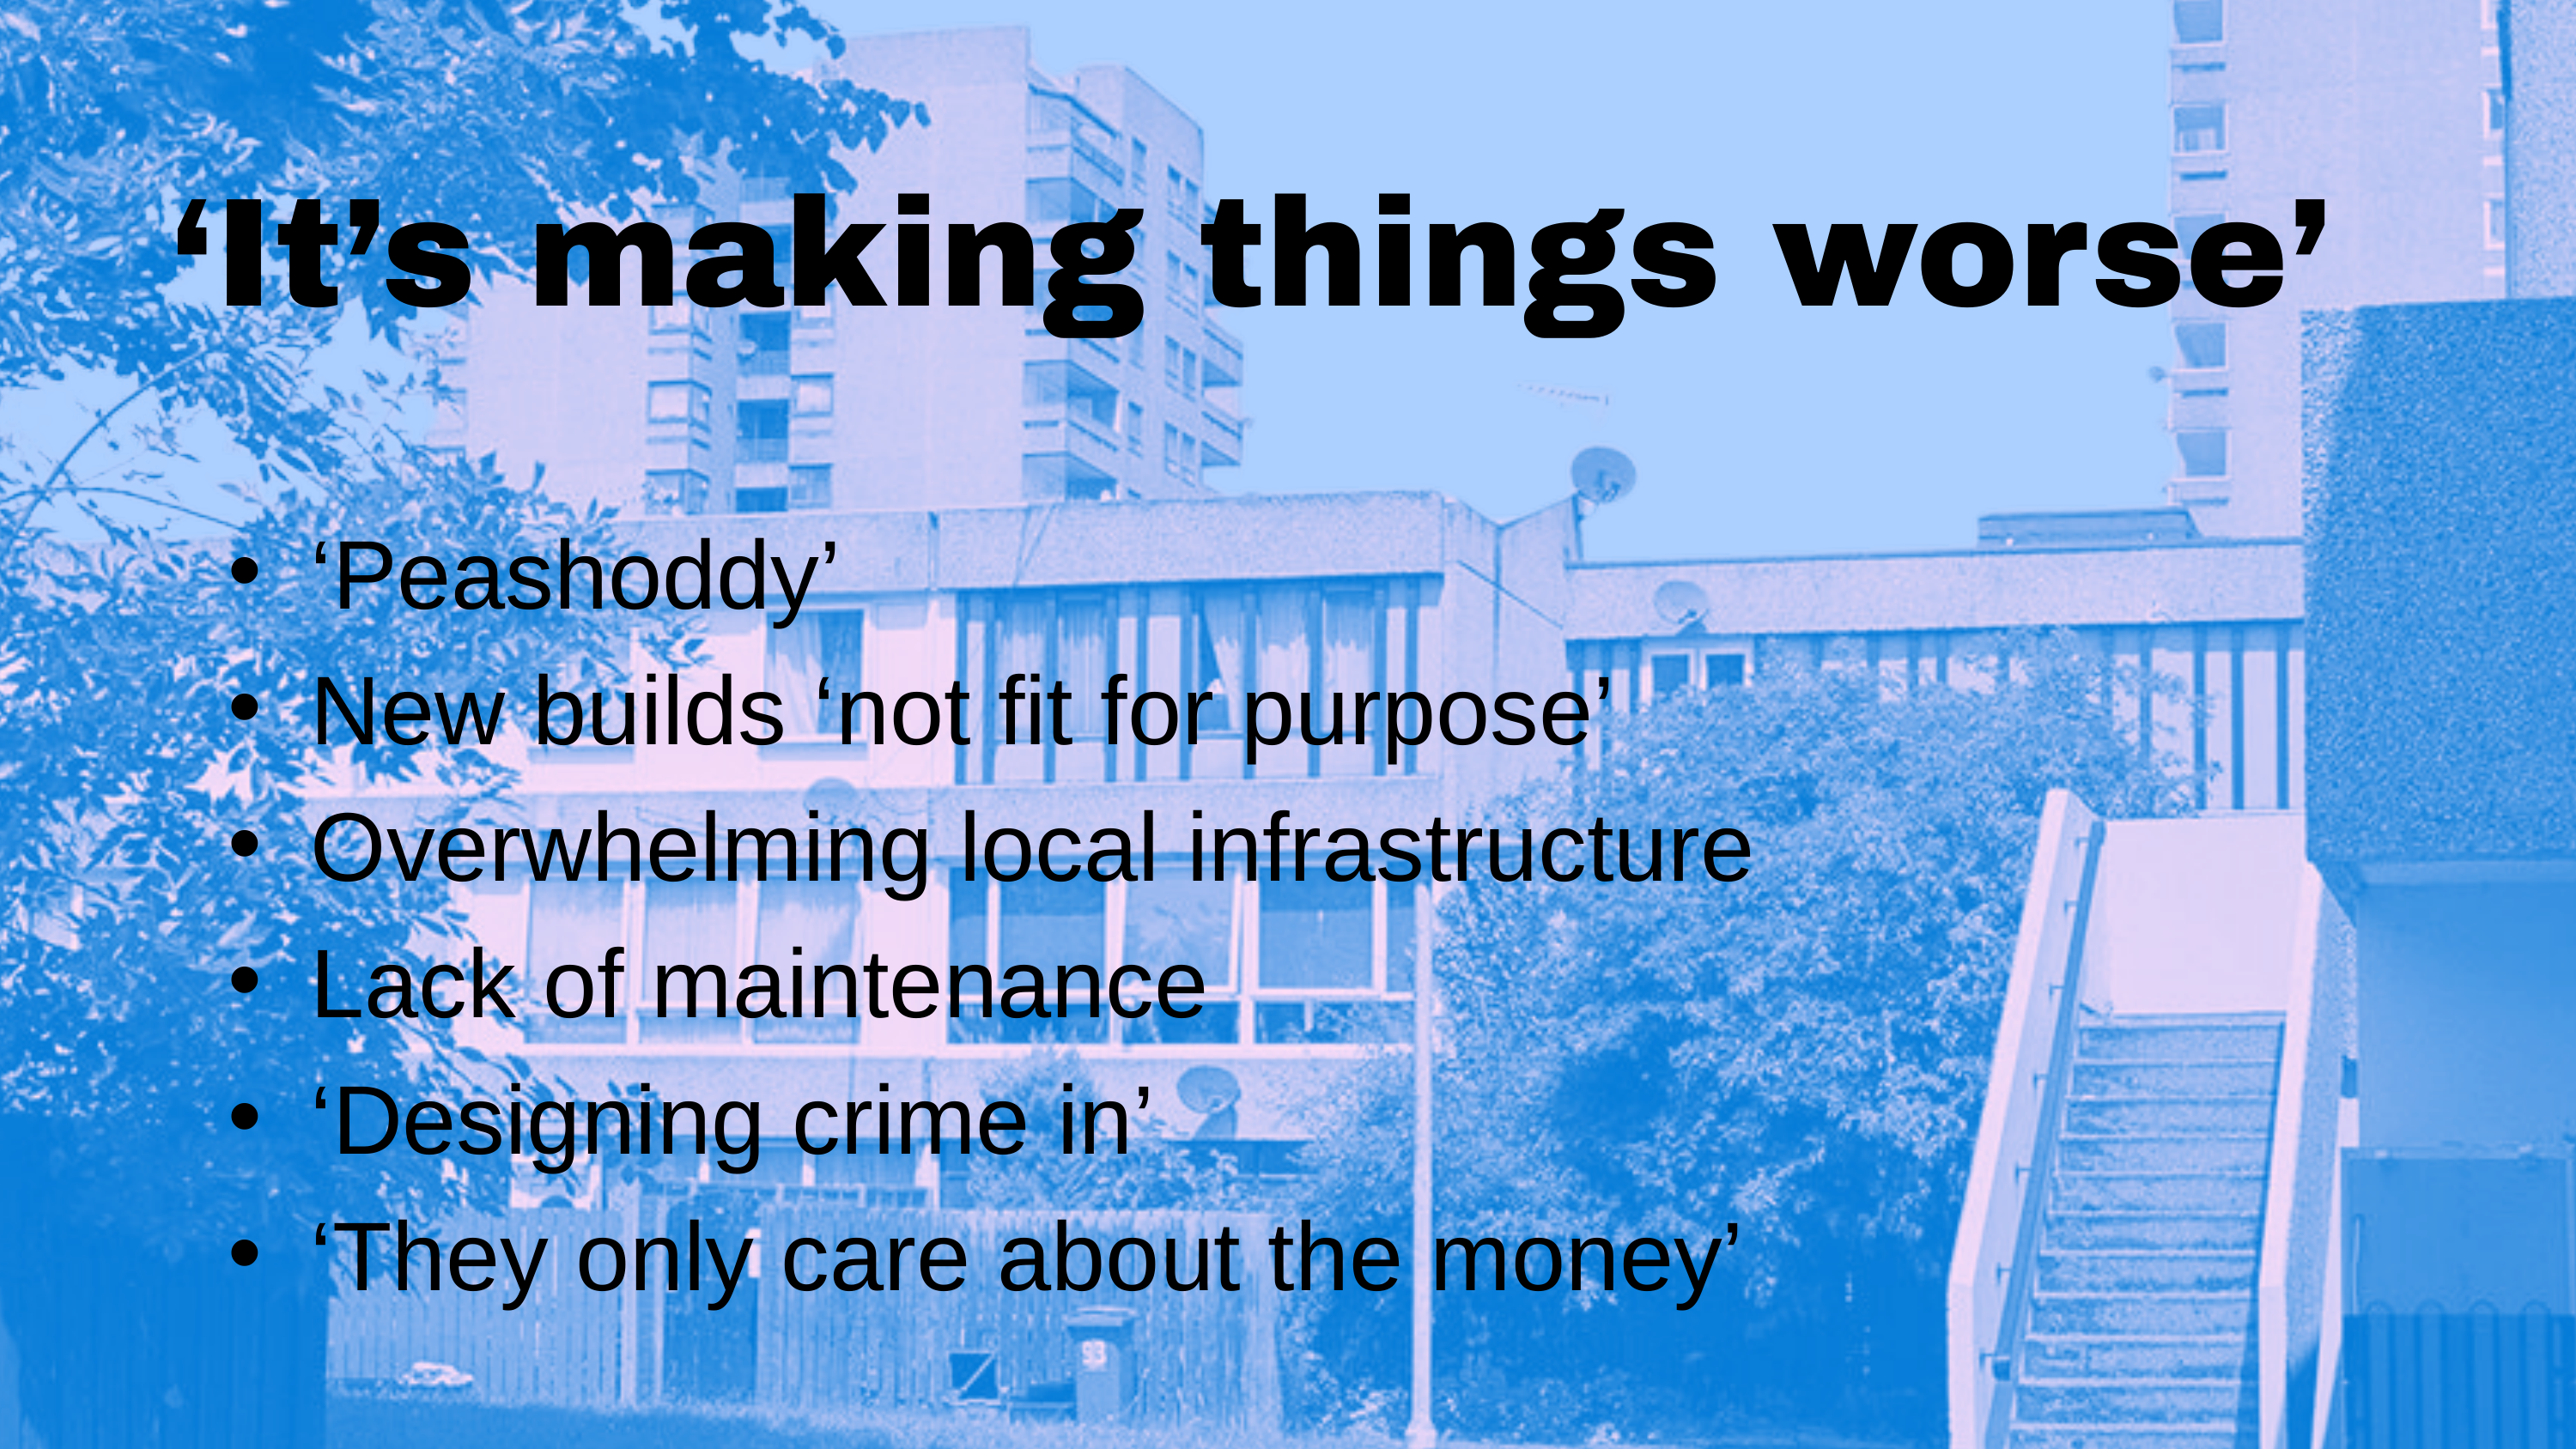

‘It’s making things worse’

‘Peashoddy’
New builds ‘not fit for purpose’
Overwhelming local infrastructure
Lack of maintenance
‘Designing crime in’
‘They only care about the money’